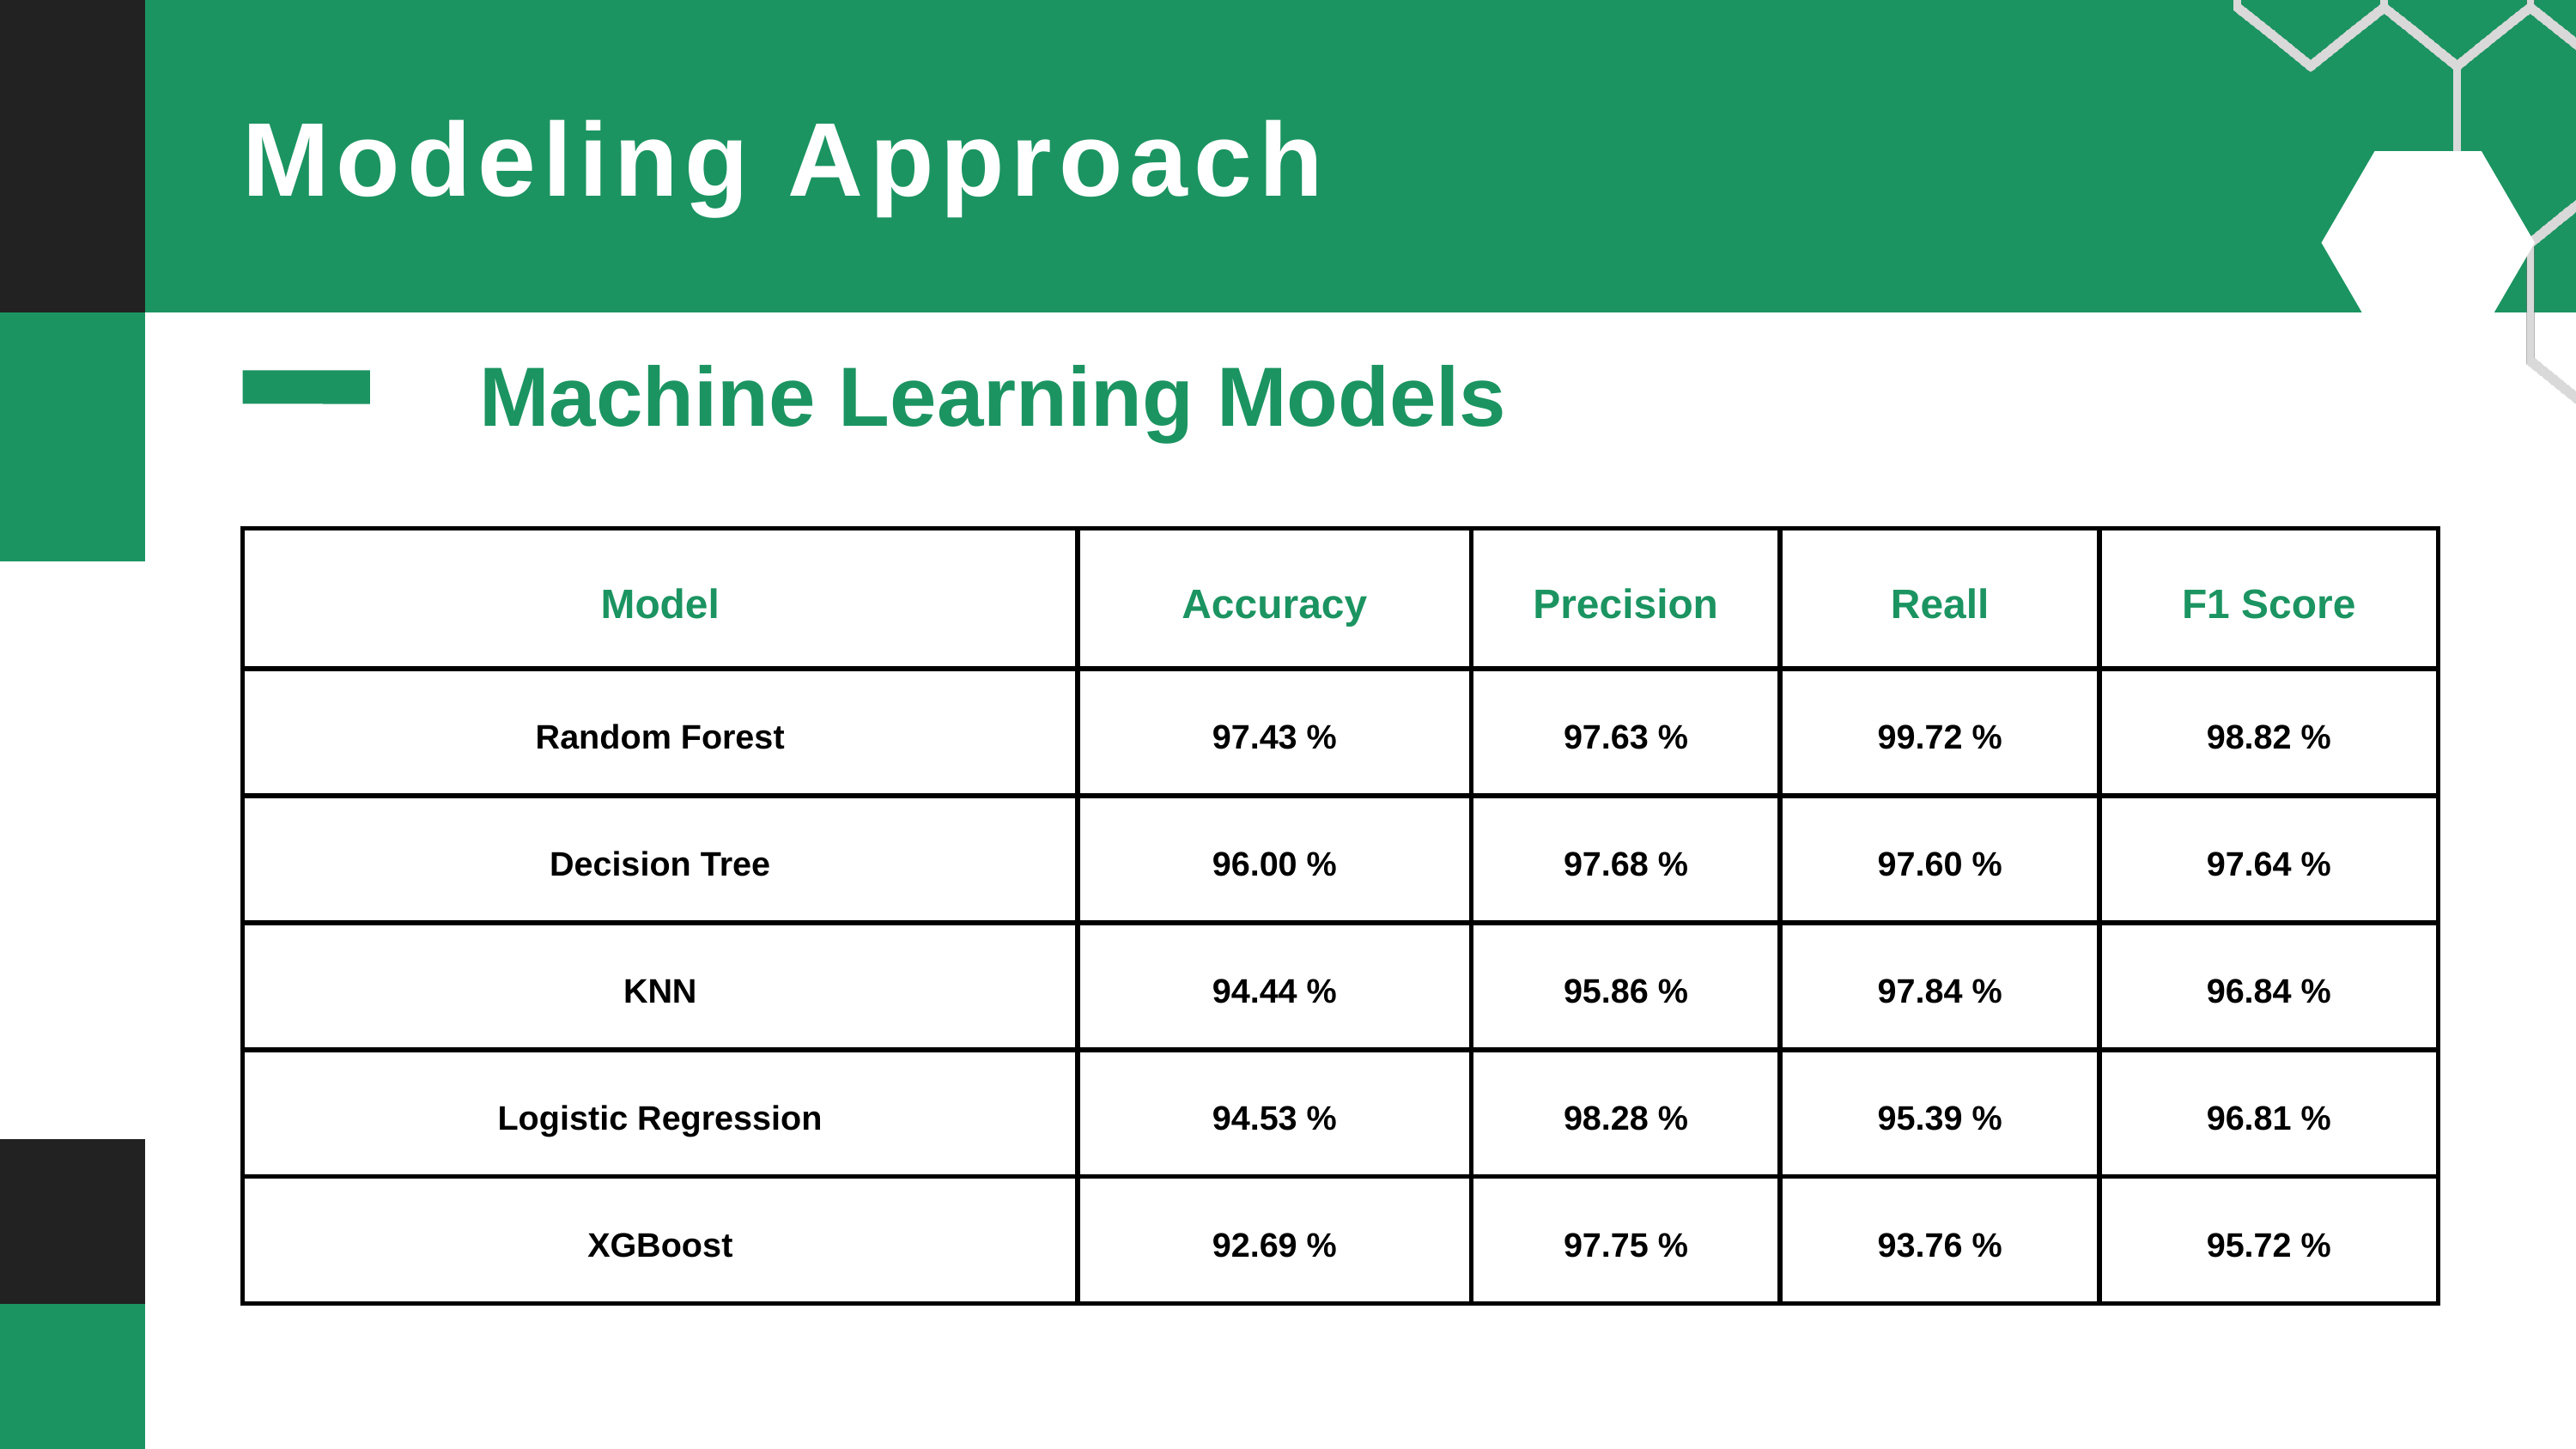

Modeling Approach

Machine Learning Models

| Model | Accuracy | Precision | Reall | F1 Score |
| --- | --- | --- | --- | --- |
| Random Forest | 97.43 % | 97.63 % | 99.72 % | 98.82 % |
| Decision Tree | 96.00 % | 97.68 % | 97.60 % | 97.64 % |
| KNN | 94.44 % | 95.86 % | 97.84 % | 96.84 % |
| Logistic Regression | 94.53 % | 98.28 % | 95.39 % | 96.81 % |
| XGBoost | 92.69 % | 97.75 % | 93.76 % | 95.72 % |